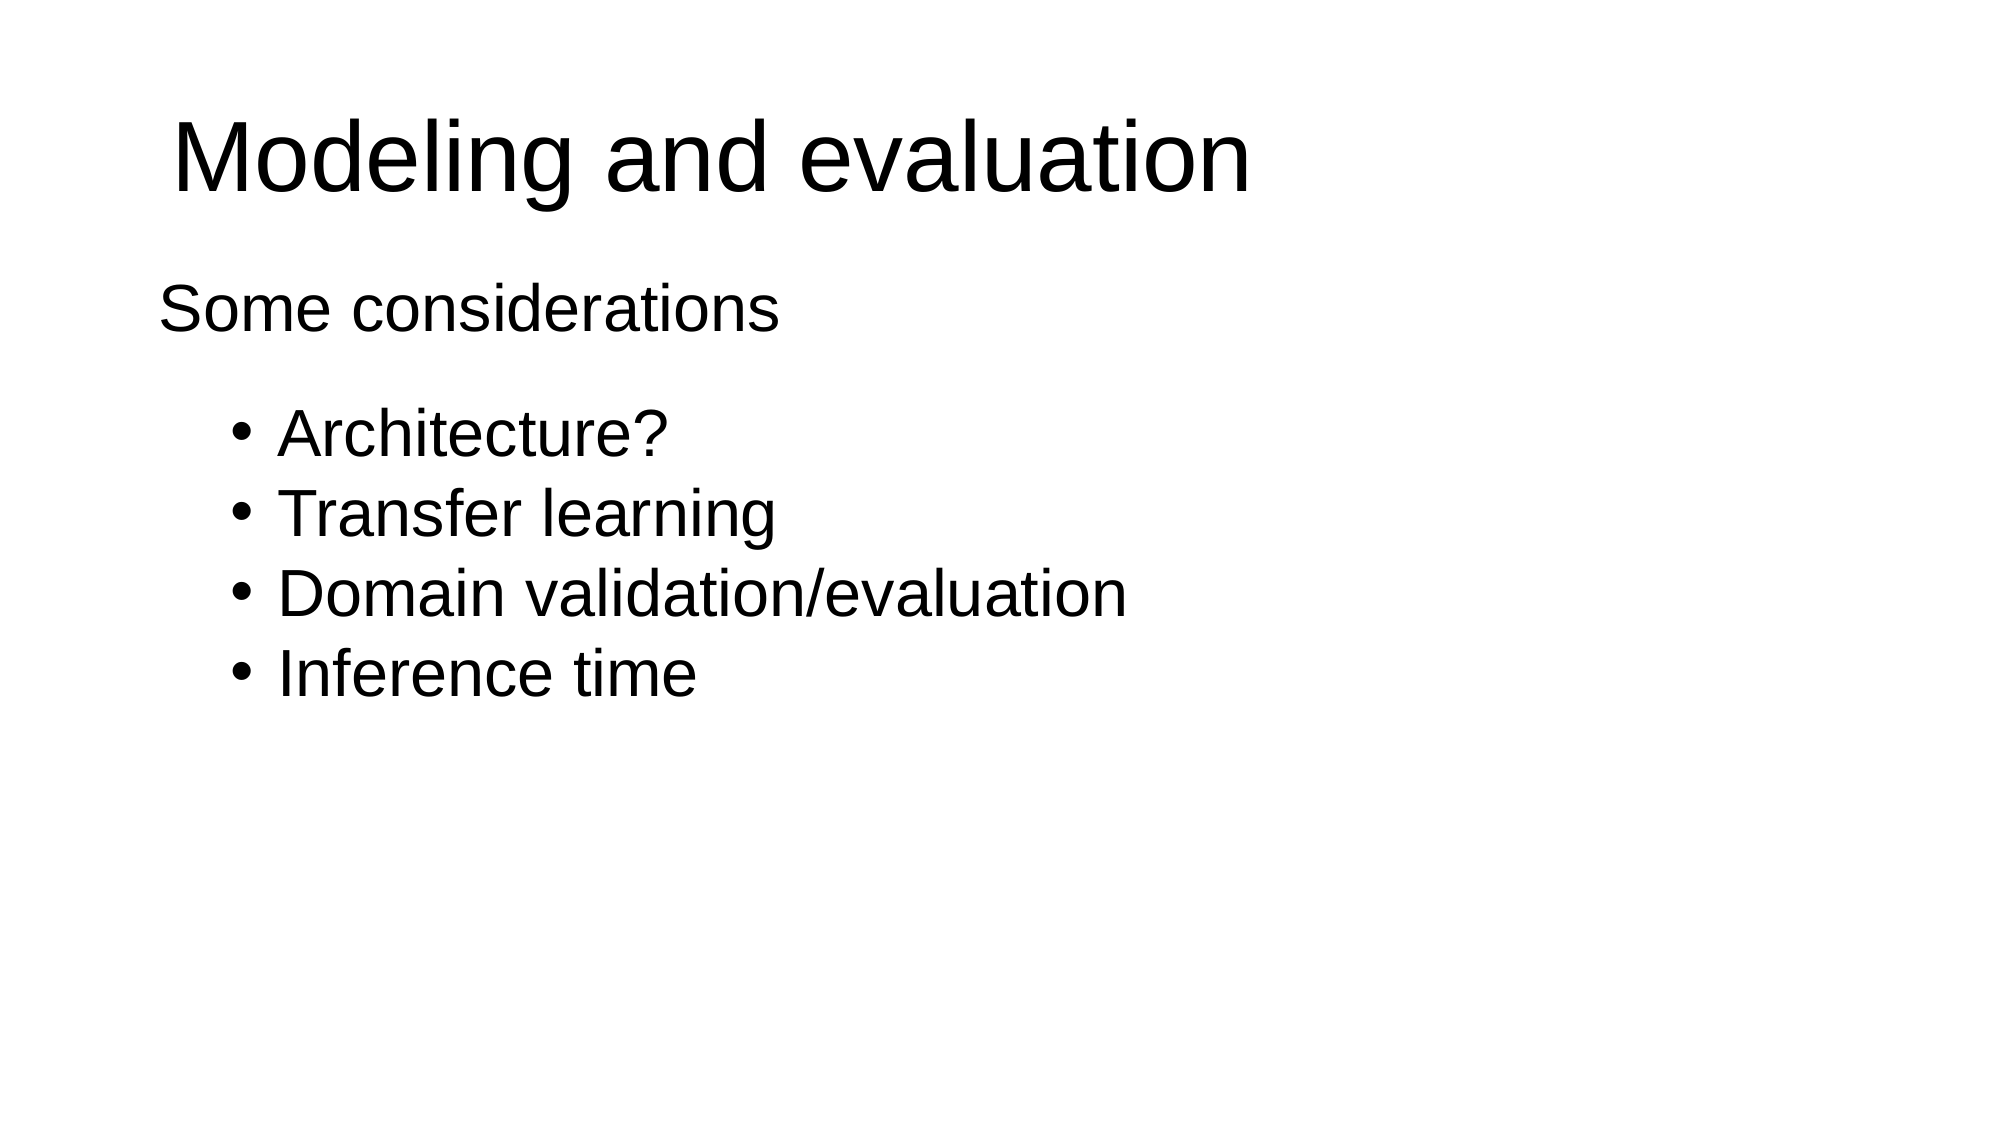

Modeling and evaluation
Some considerations
Architecture?
Transfer learning
Domain validation/evaluation
Inference time